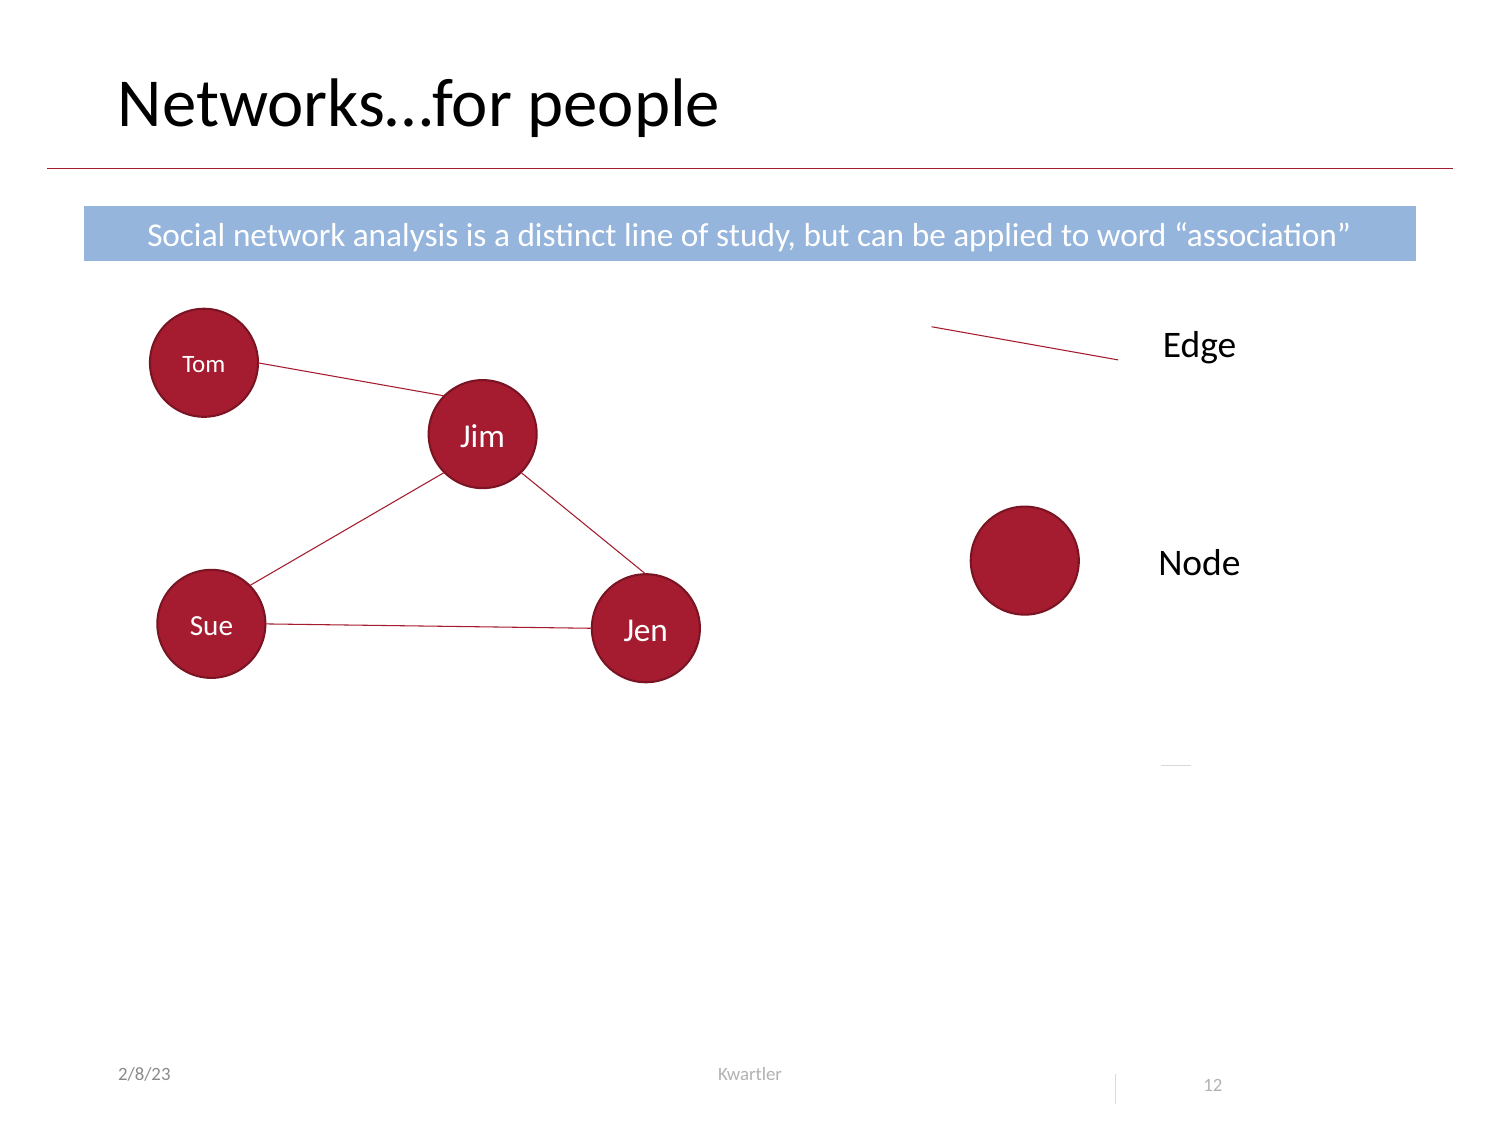

# Networks…for people
Social network analysis is a distinct line of study, but can be applied to word “association”
Tom
Edge
Jim

Node
Sue
Jen
2/8/23
Kwartler
12